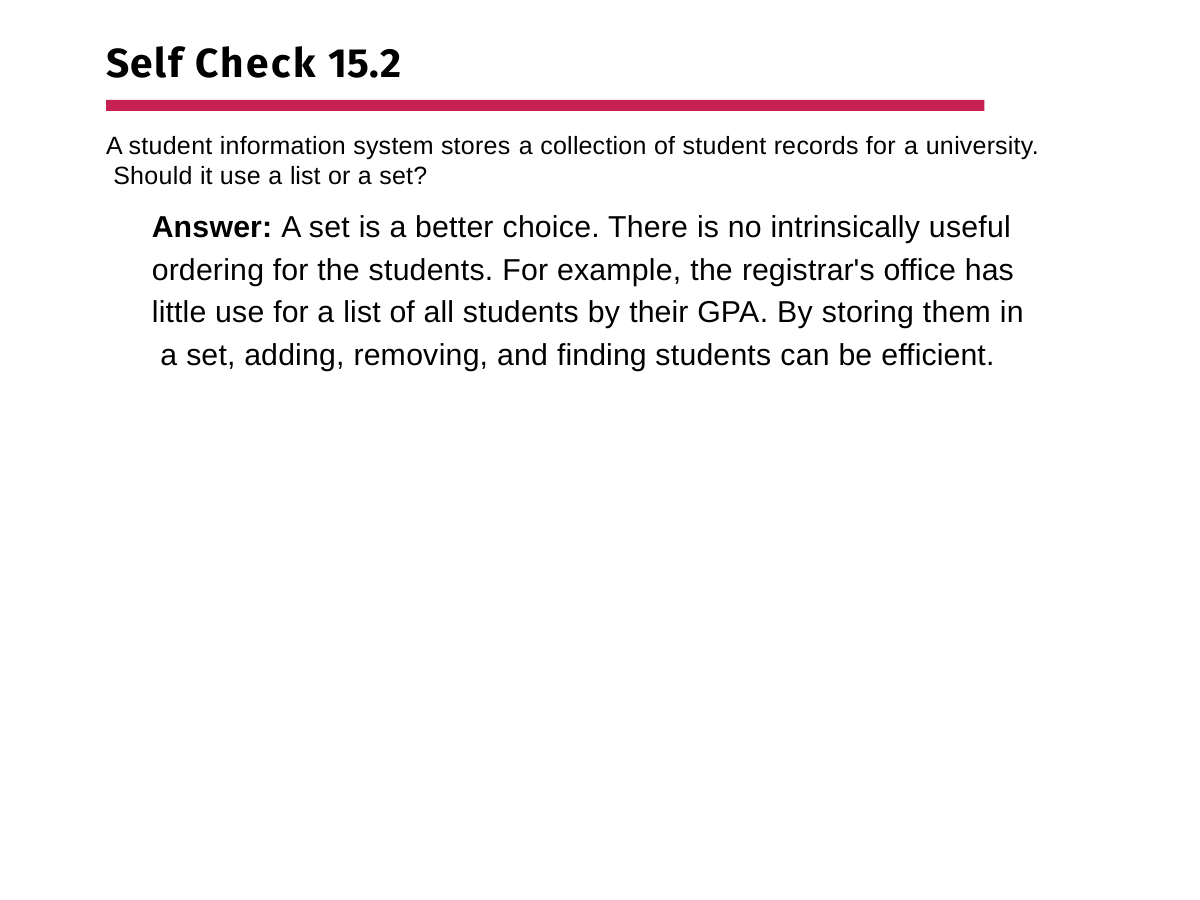

# Self Check 15.2

A student information system stores a collection of student records for a university.  Should it use a list or a set?
Answer: A set is a better choice. There is no intrinsically useful  ordering for the students. For example, the registrar's office has  little use for a list of all students by their GPA. By storing them in  a set, adding, removing, and finding students can be efficient.